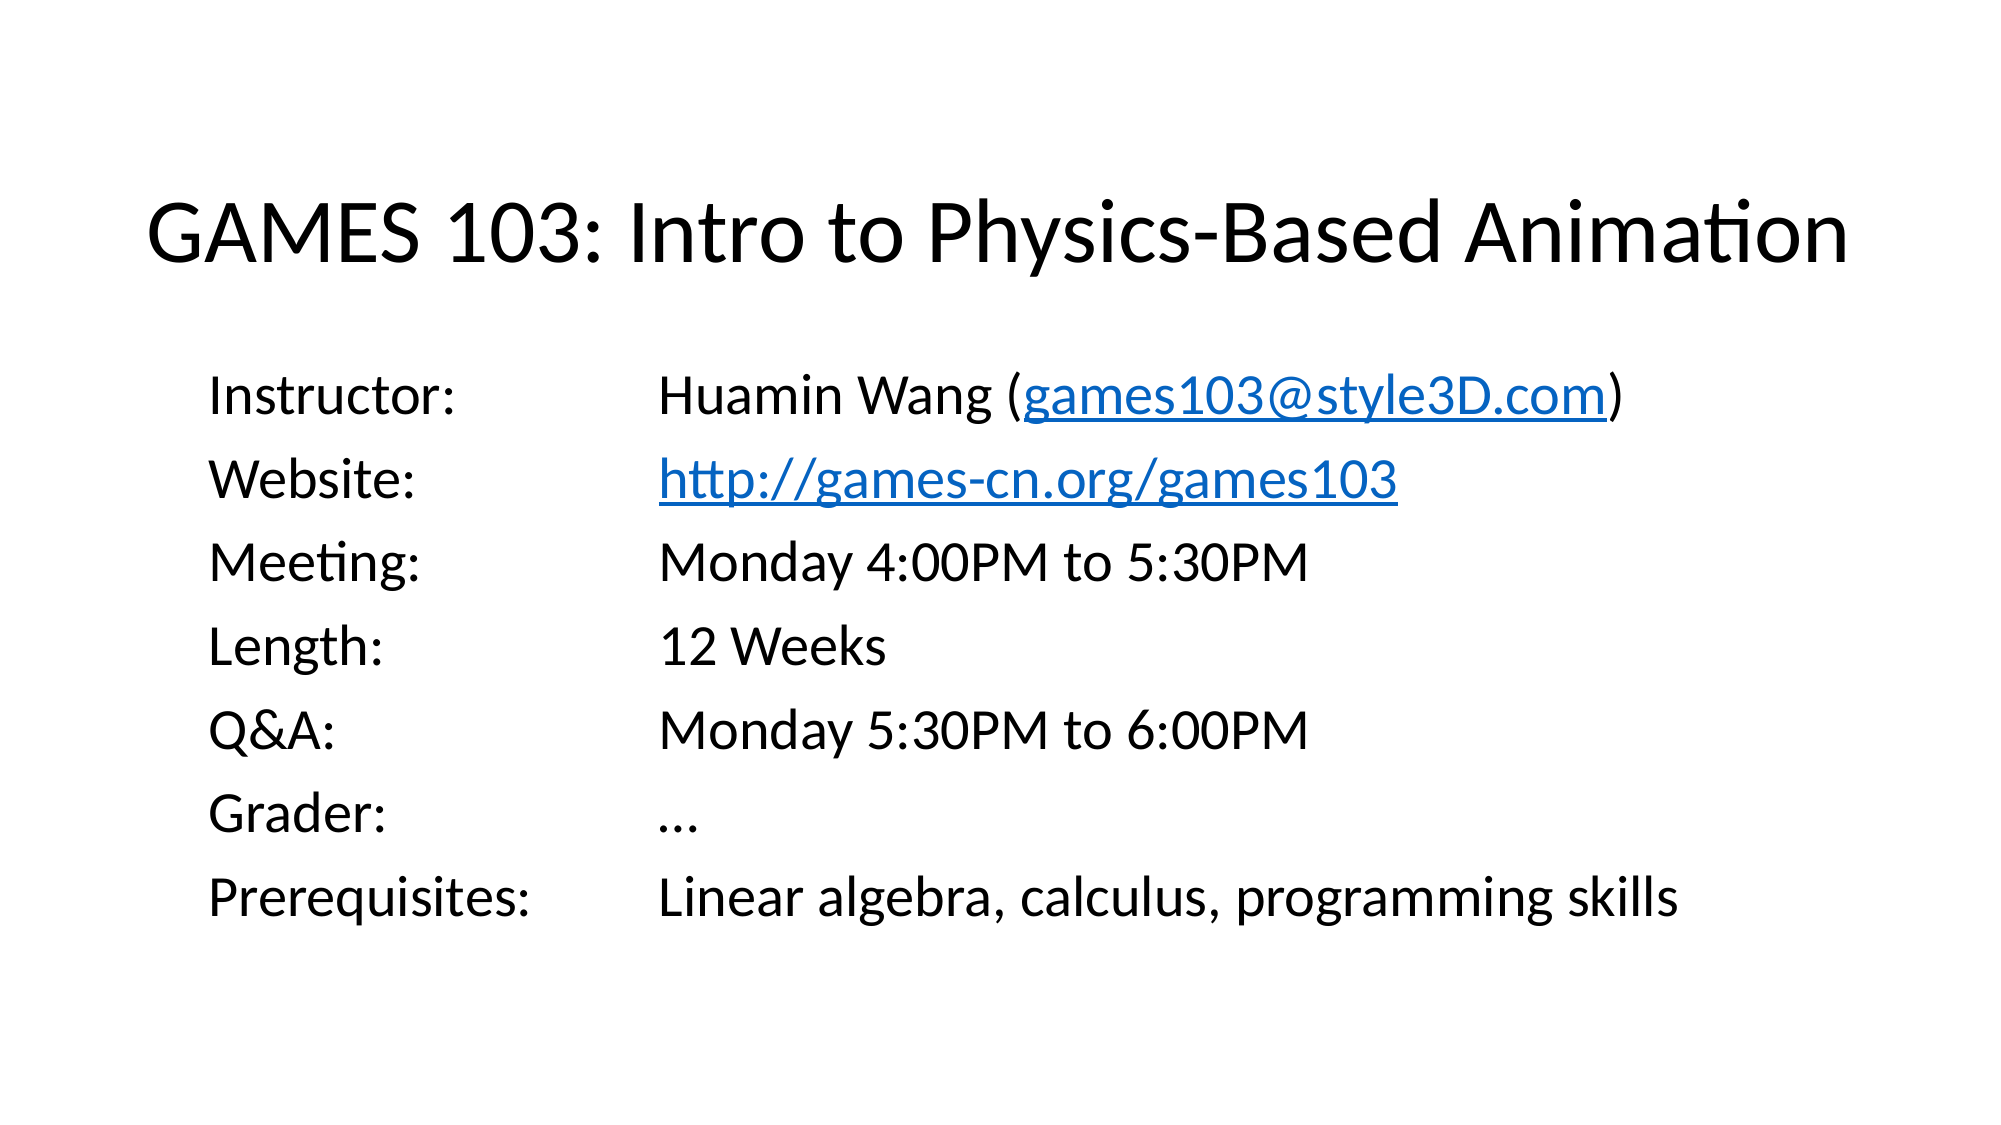

# GAMES 103: Intro to Physics-Based Animation
Instructor: 		Huamin Wang (games103@style3D.com)
Website:		http://games-cn.org/games103
Meeting:		Monday 4:00PM to 5:30PM
Length:		12 Weeks
Q&A:			Monday 5:30PM to 6:00PM
Grader:		…
Prerequisites:	Linear algebra, calculus, programming skills
1